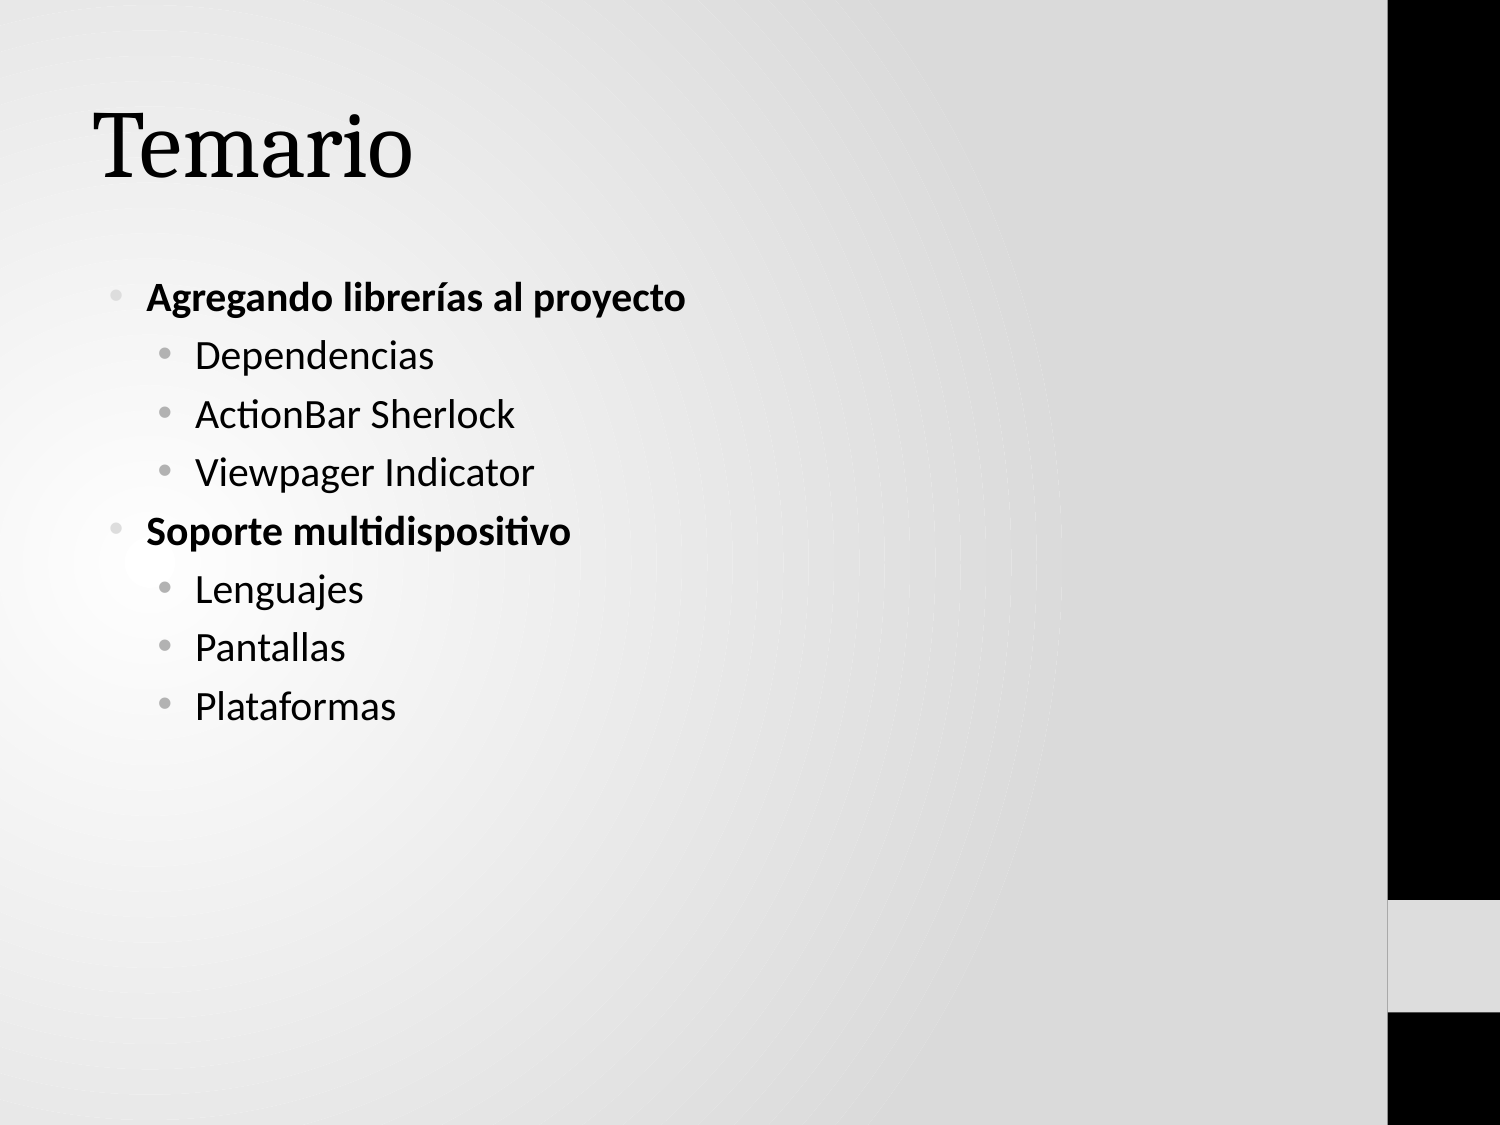

# Temario
Agregando librerías al proyecto
Dependencias
ActionBar Sherlock
Viewpager Indicator
Soporte multidispositivo
Lenguajes
Pantallas
Plataformas